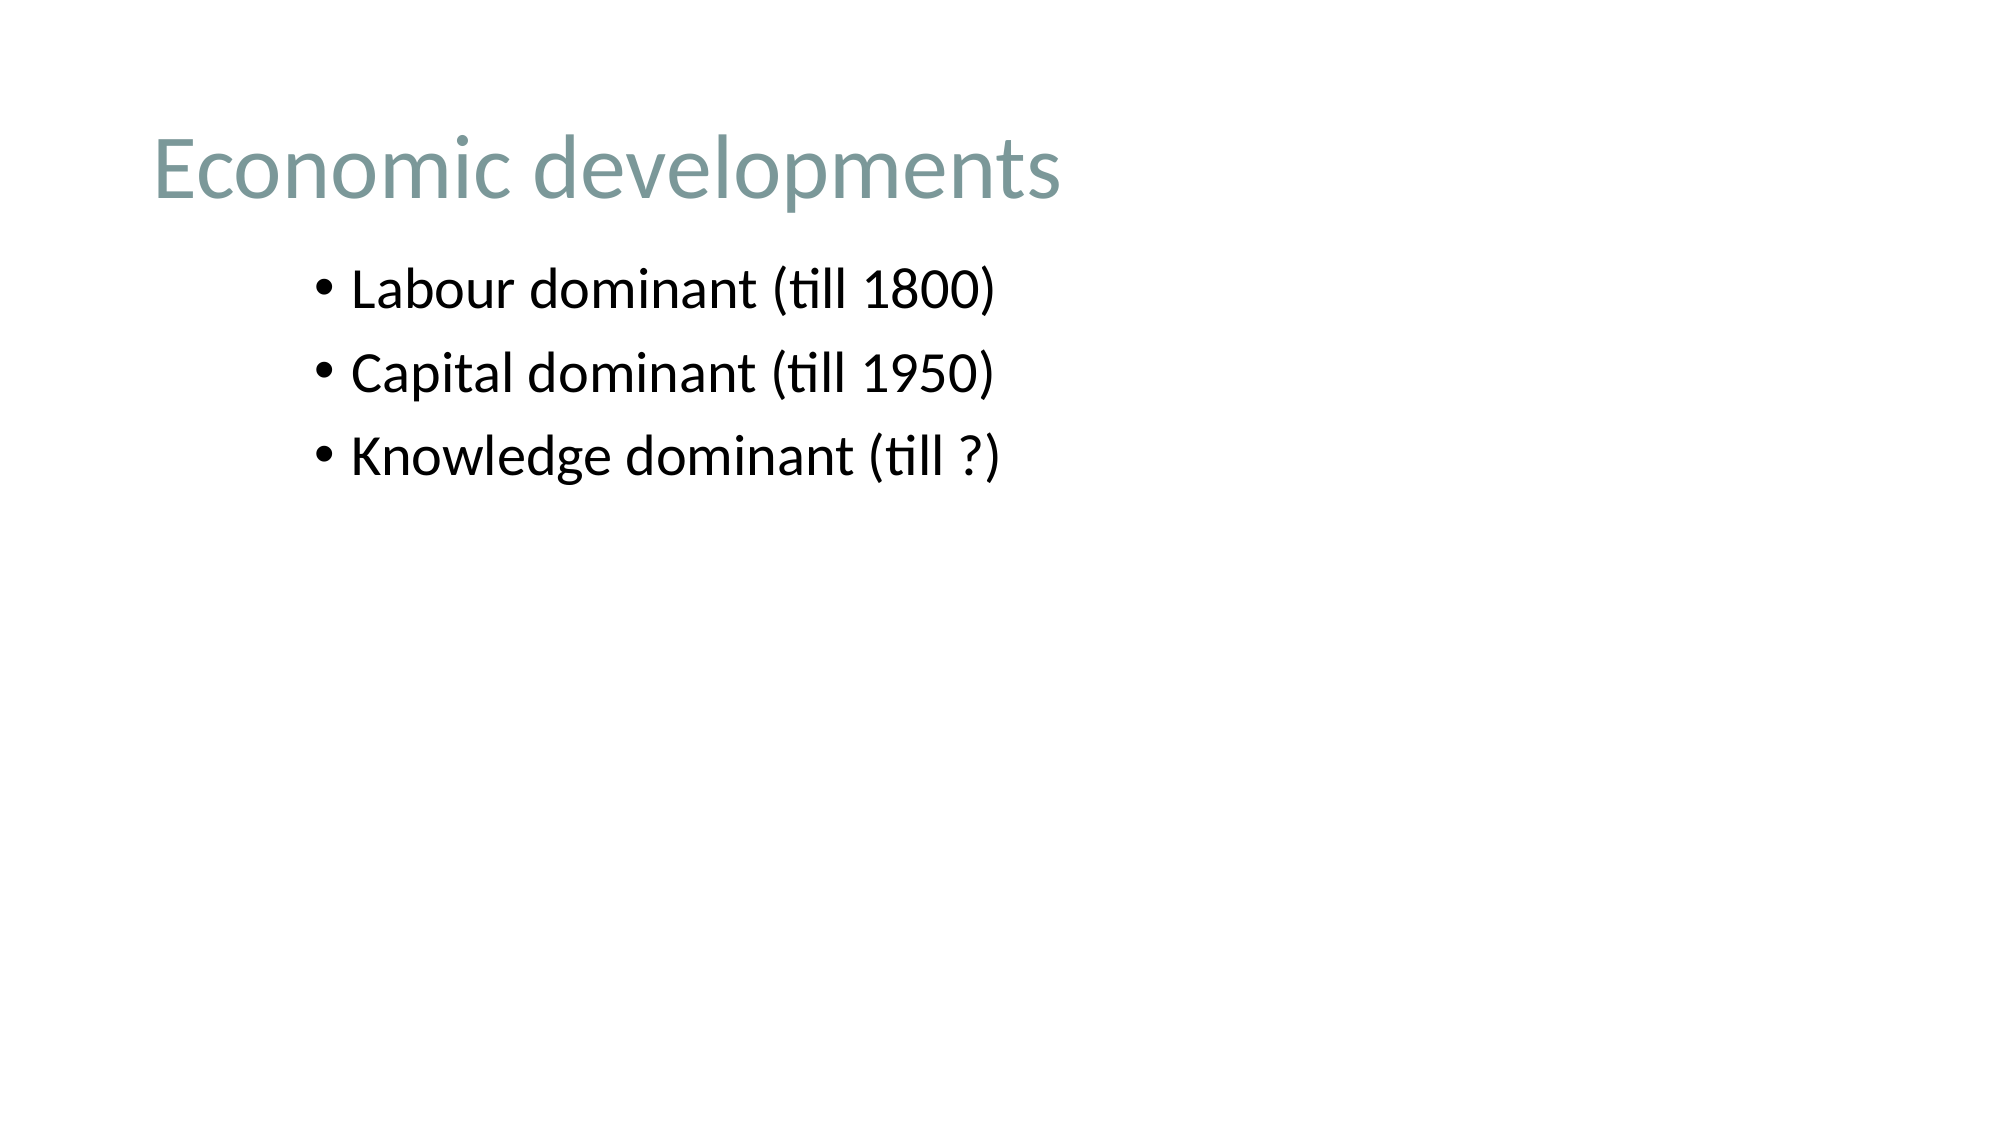

# Economic developments
Labour dominant (till 1800)
Capital dominant (till 1950)
Knowledge dominant (till ?)